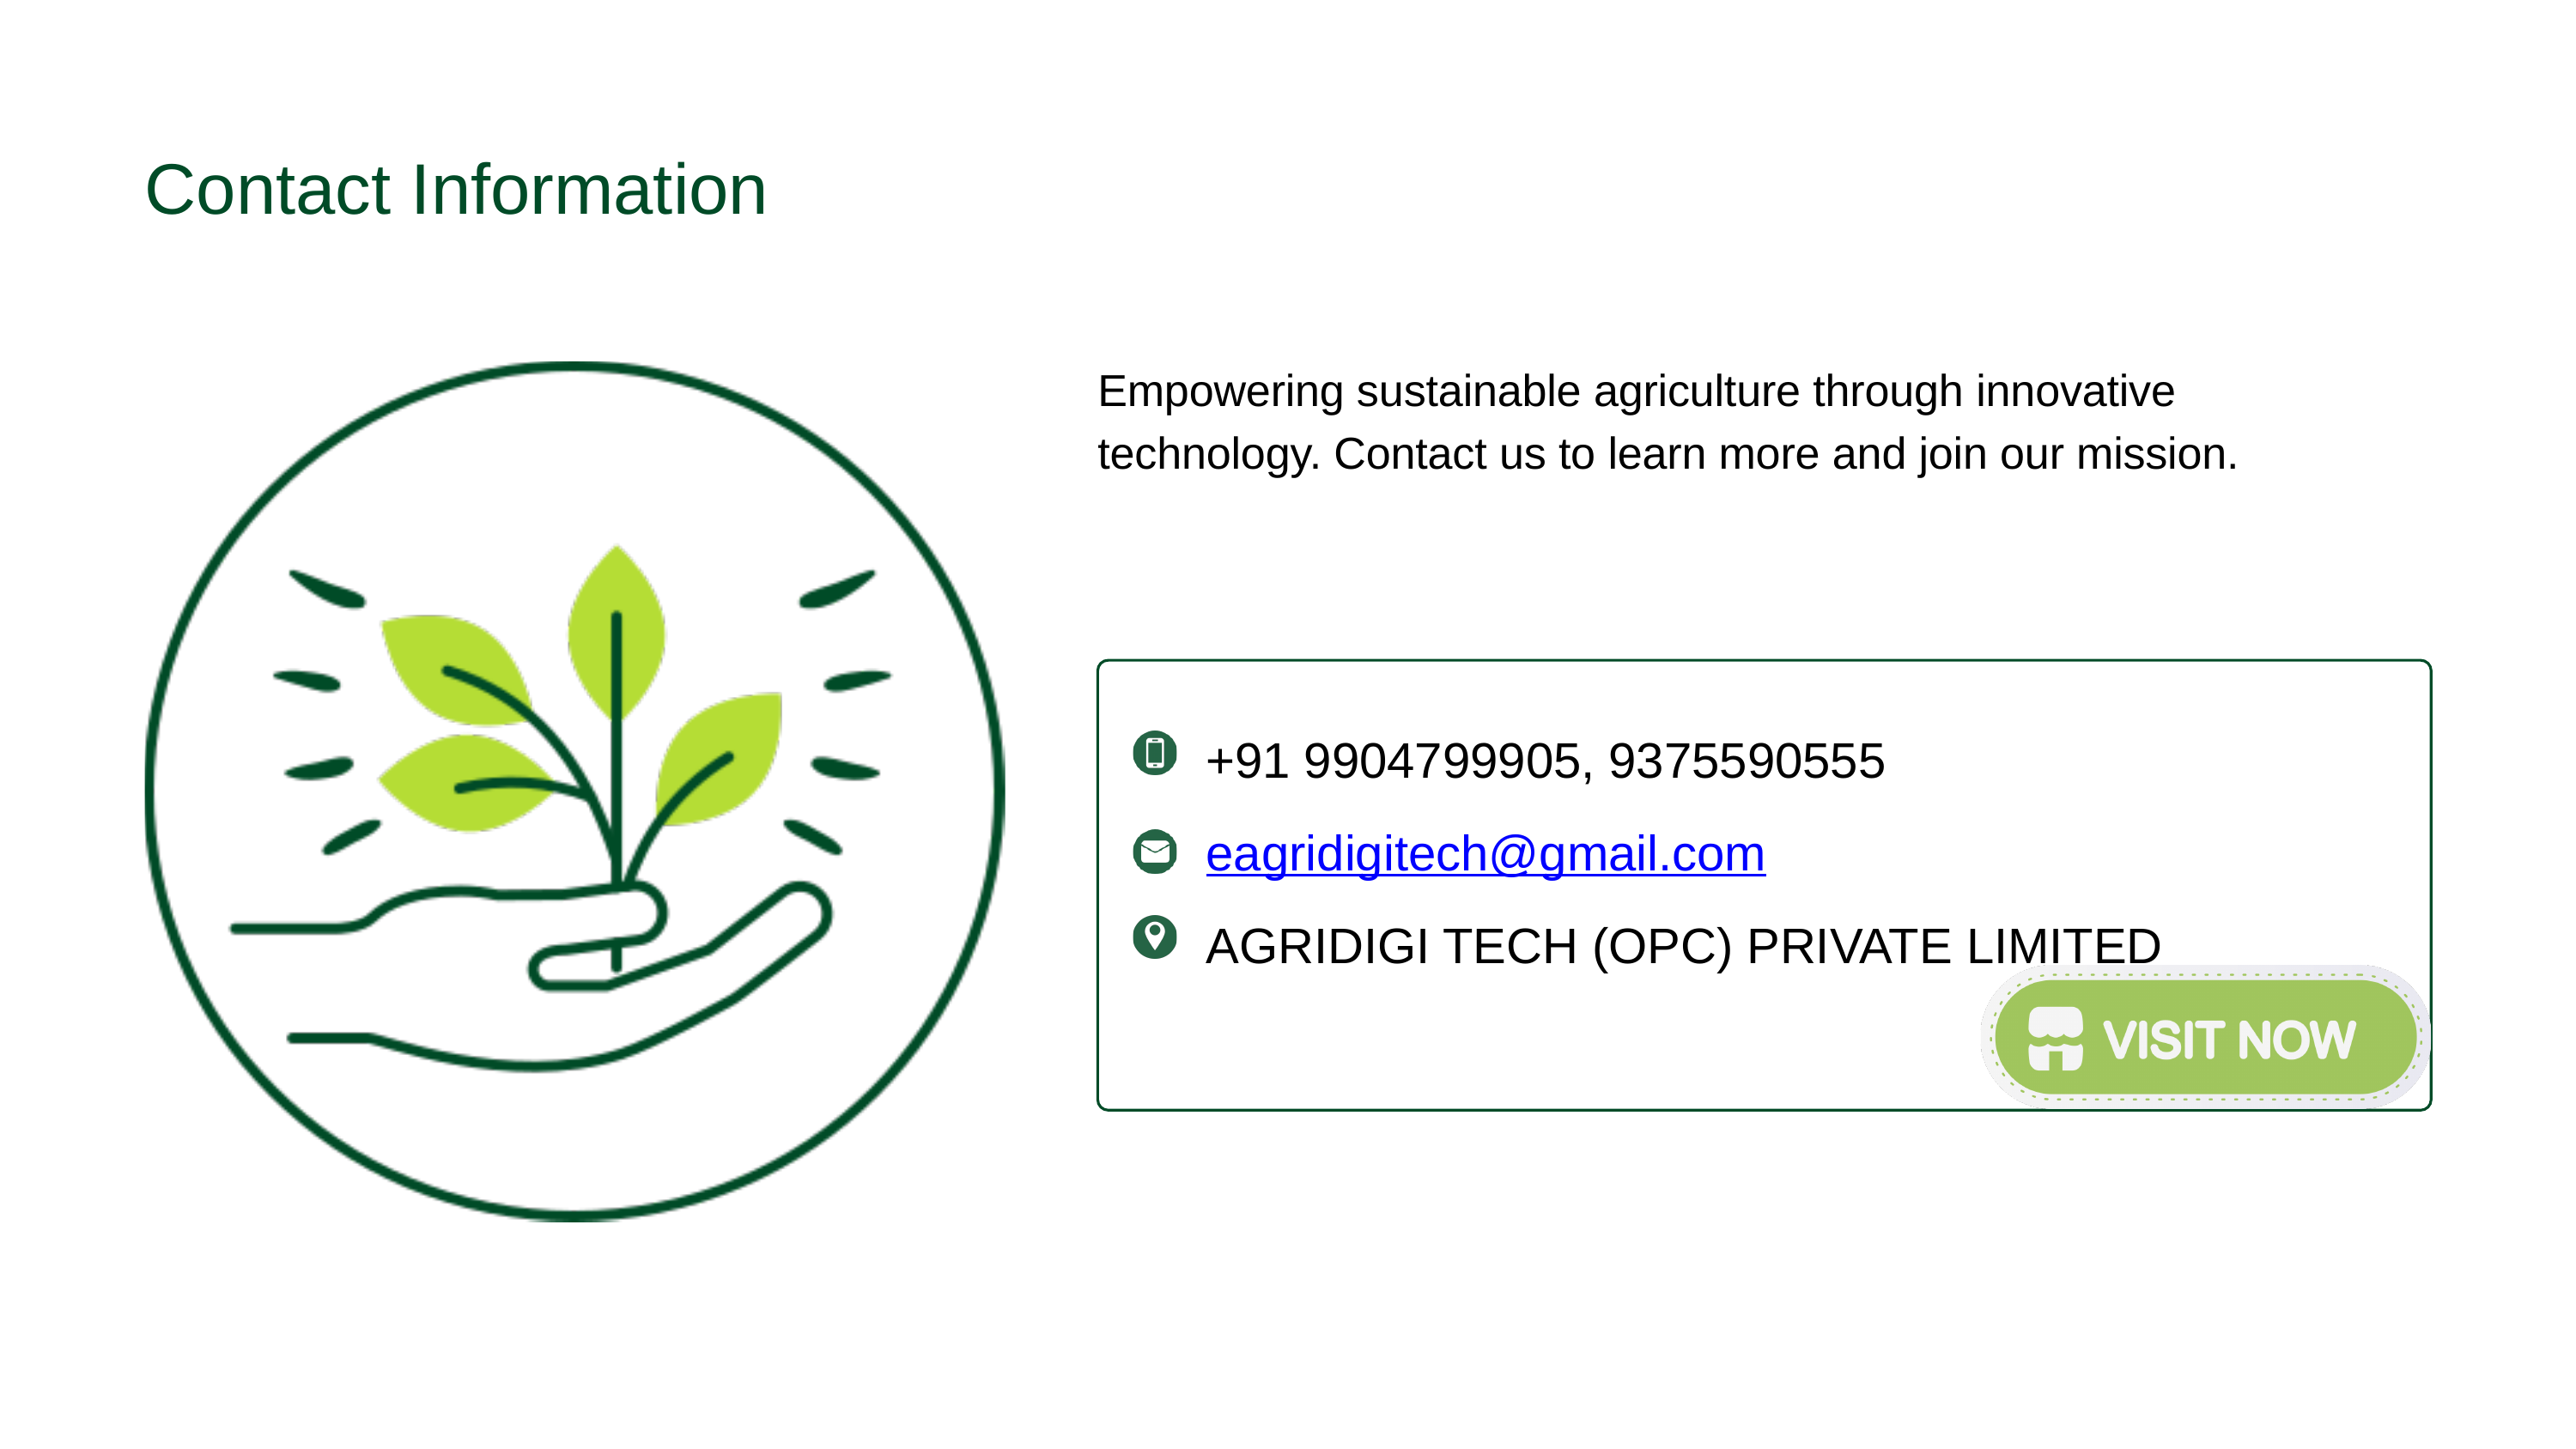

Contact Information
Empowering sustainable agriculture through innovative technology. Contact us to learn more and join our mission.

+91 9904799905, 9375590555
eagridigitech@gmail.com
AGRIDIGI TECH (OPC) PRIVATE LIMITED